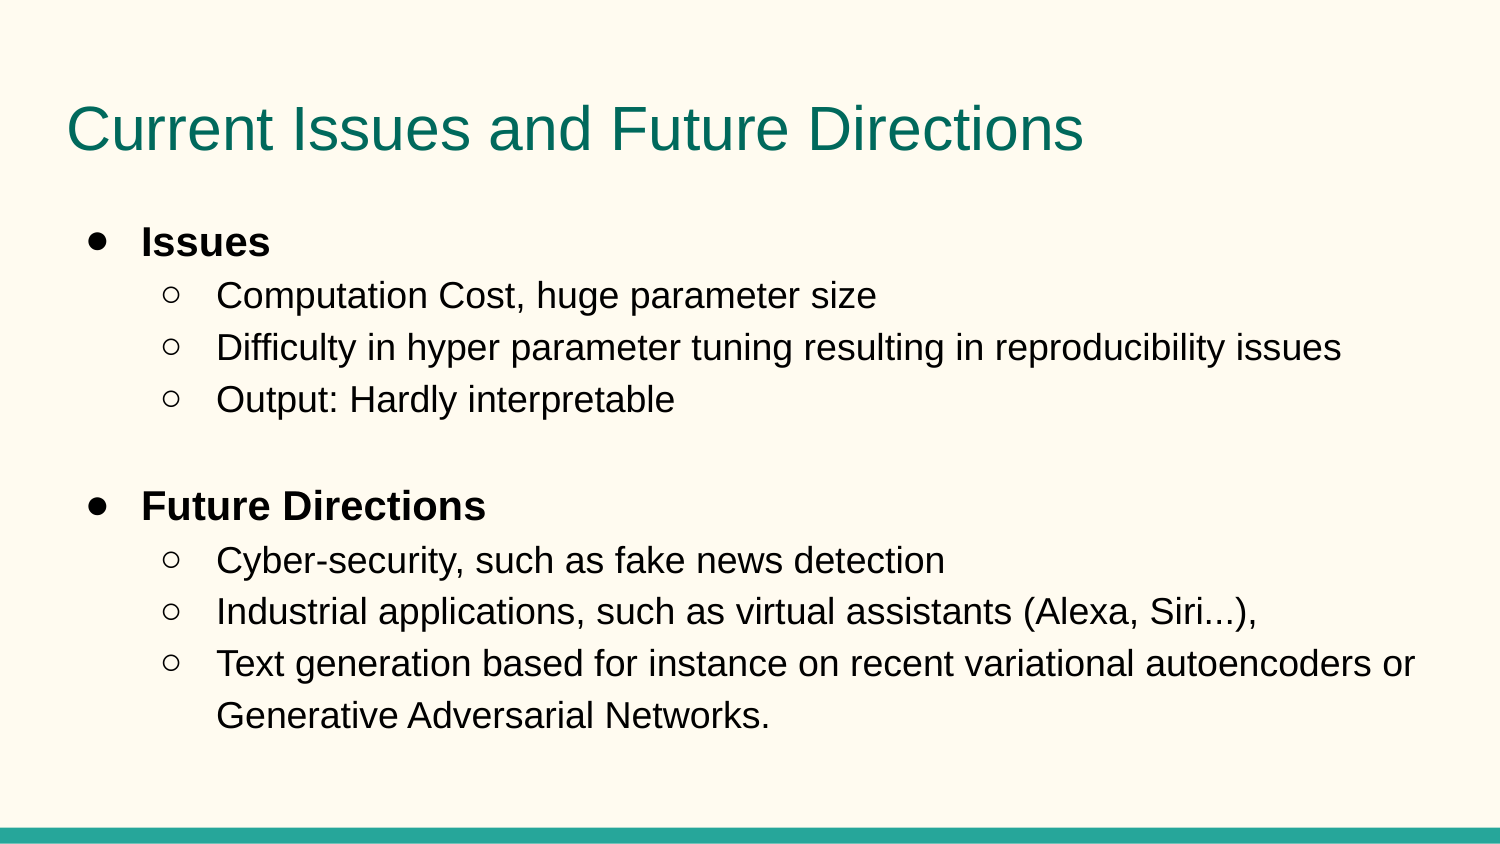

# Current Issues and Future Directions
Issues
Computation Cost, huge parameter size
Difficulty in hyper parameter tuning resulting in reproducibility issues
Output: Hardly interpretable
Future Directions
Cyber-security, such as fake news detection
Industrial applications, such as virtual assistants (Alexa, Siri...),
Text generation based for instance on recent variational autoencoders or Generative Adversarial Networks.